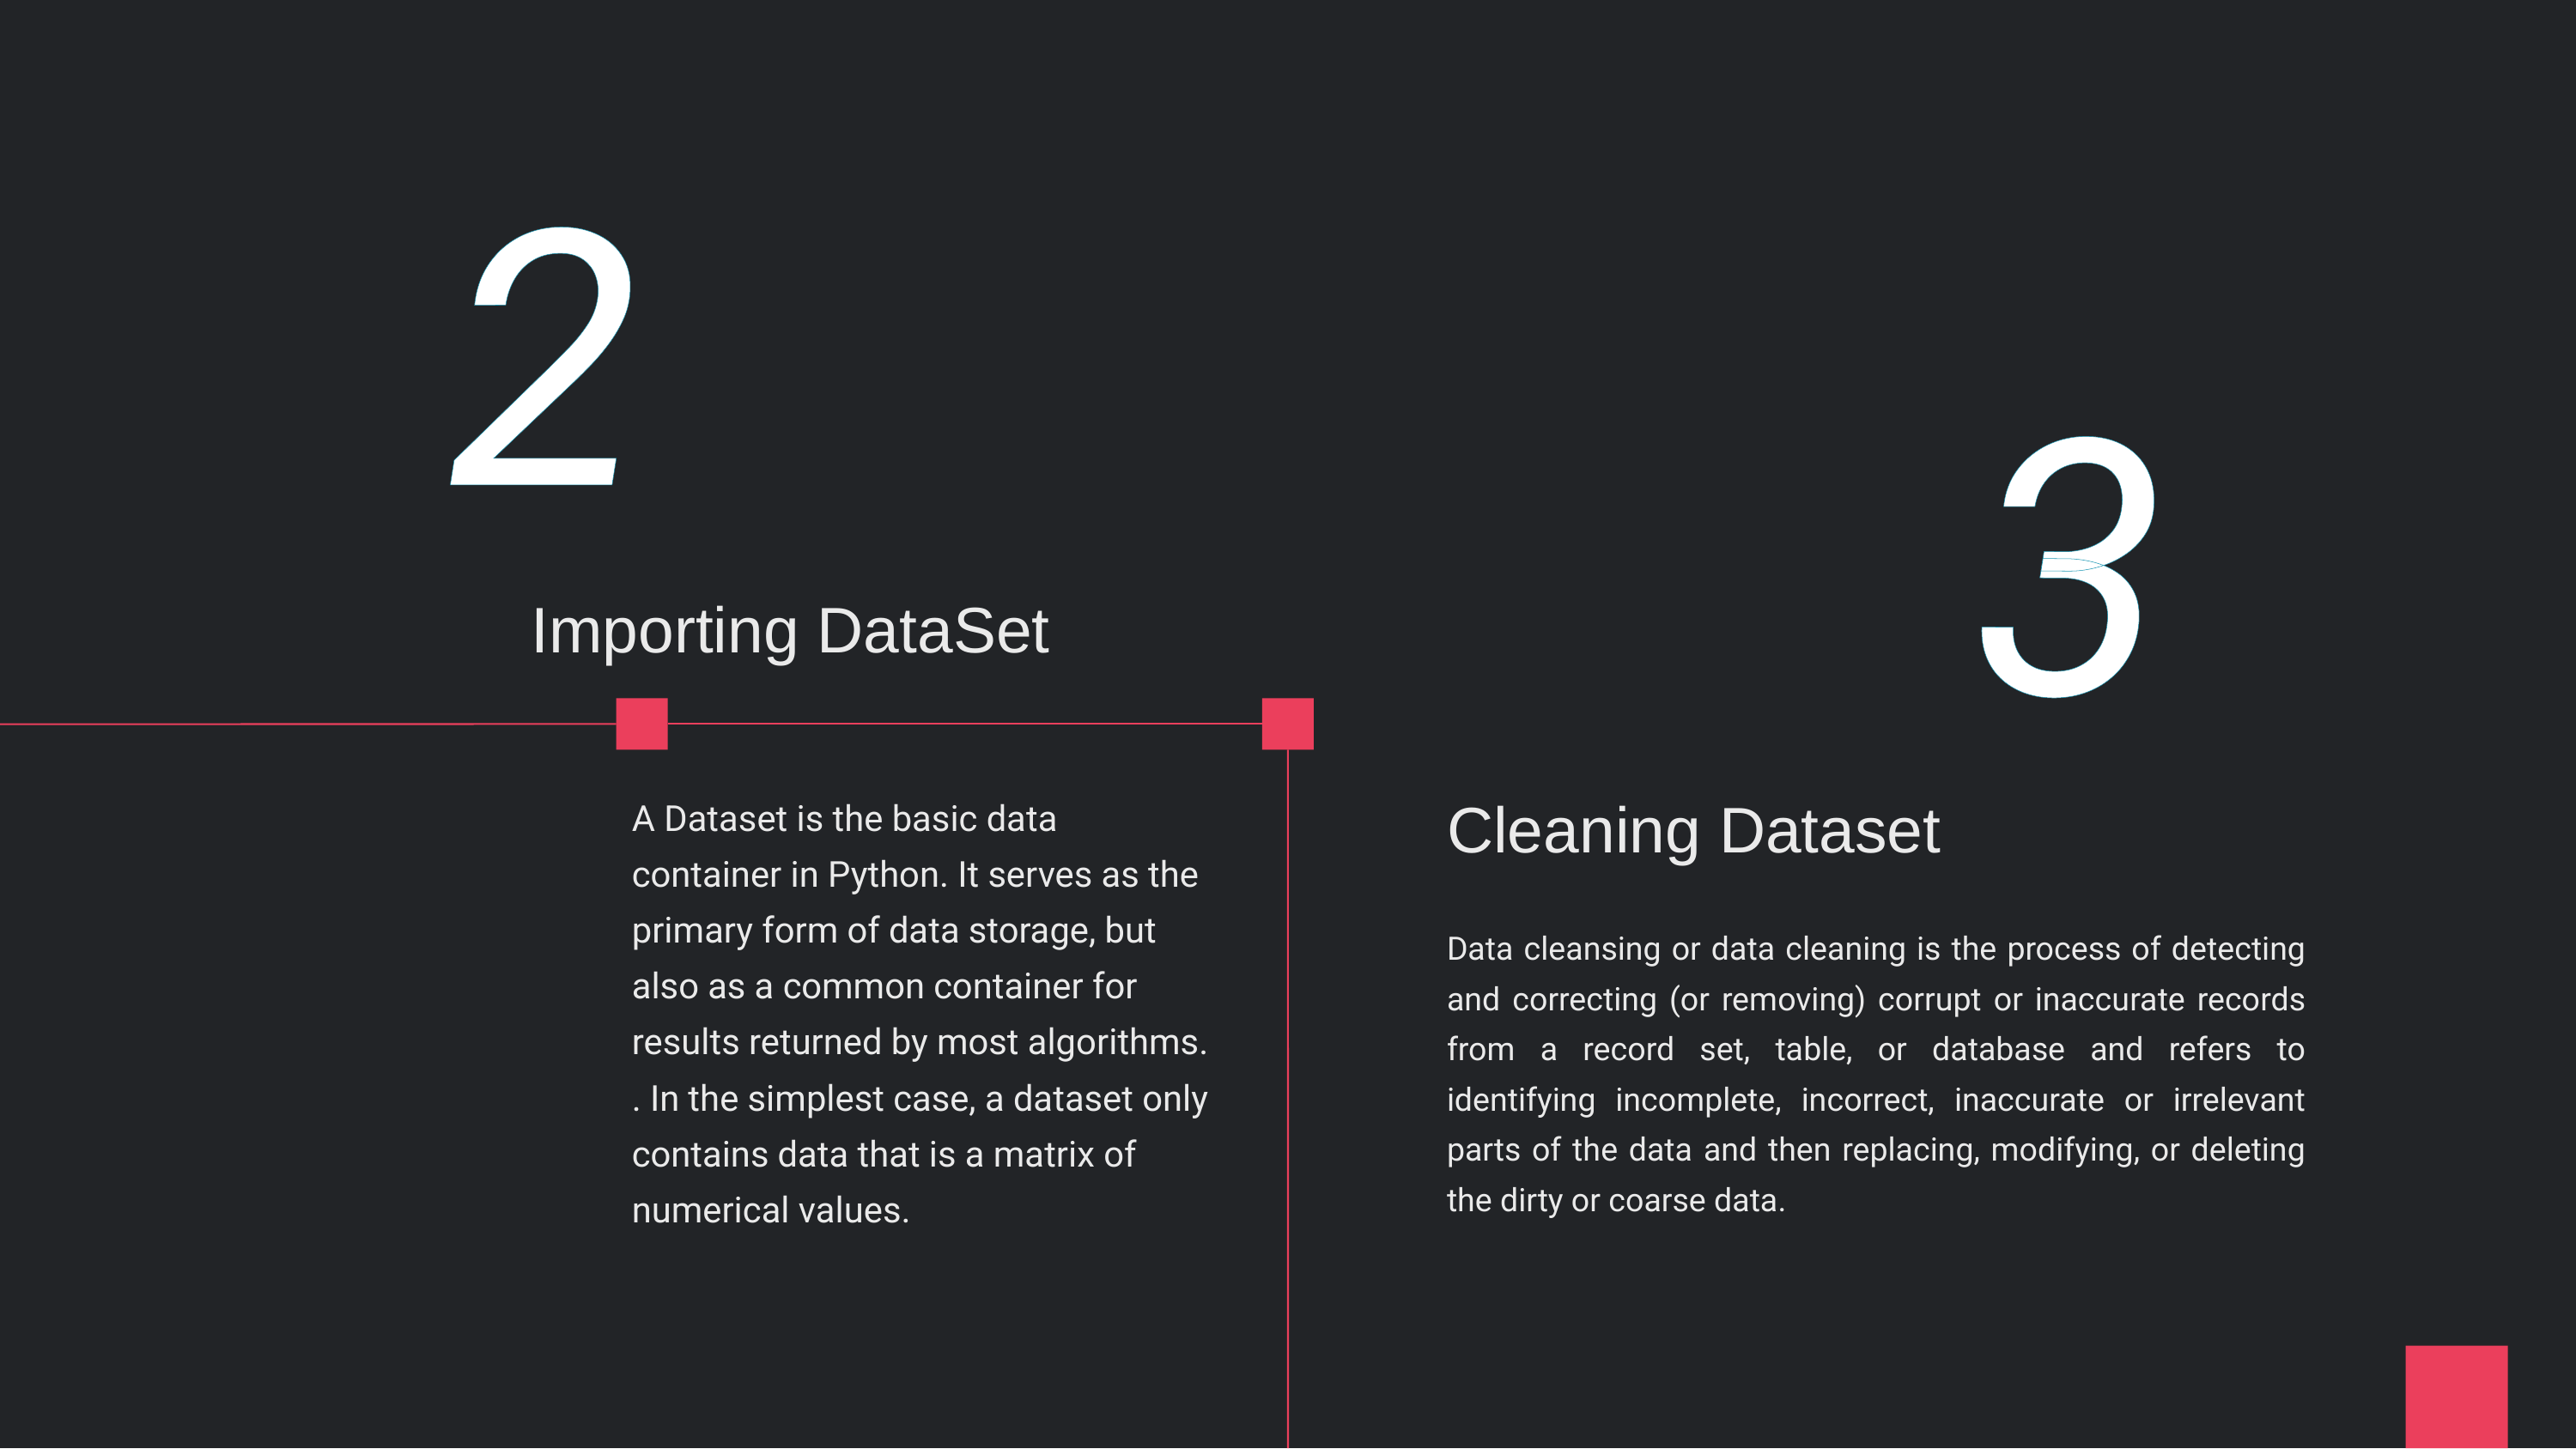

2
3
Importing DataSet
Cleaning Dataset
A Dataset is the basic data container in Python. It serves as the primary form of data storage, but also as a common container for results returned by most algorithms. . In the simplest case, a dataset only contains data that is a matrix of numerical values.
Data cleansing or data cleaning is the process of detecting and correcting (or removing) corrupt or inaccurate records from a record set, table, or database and refers to identifying incomplete, incorrect, inaccurate or irrelevant parts of the data and then replacing, modifying, or deleting the dirty or coarse data.
12